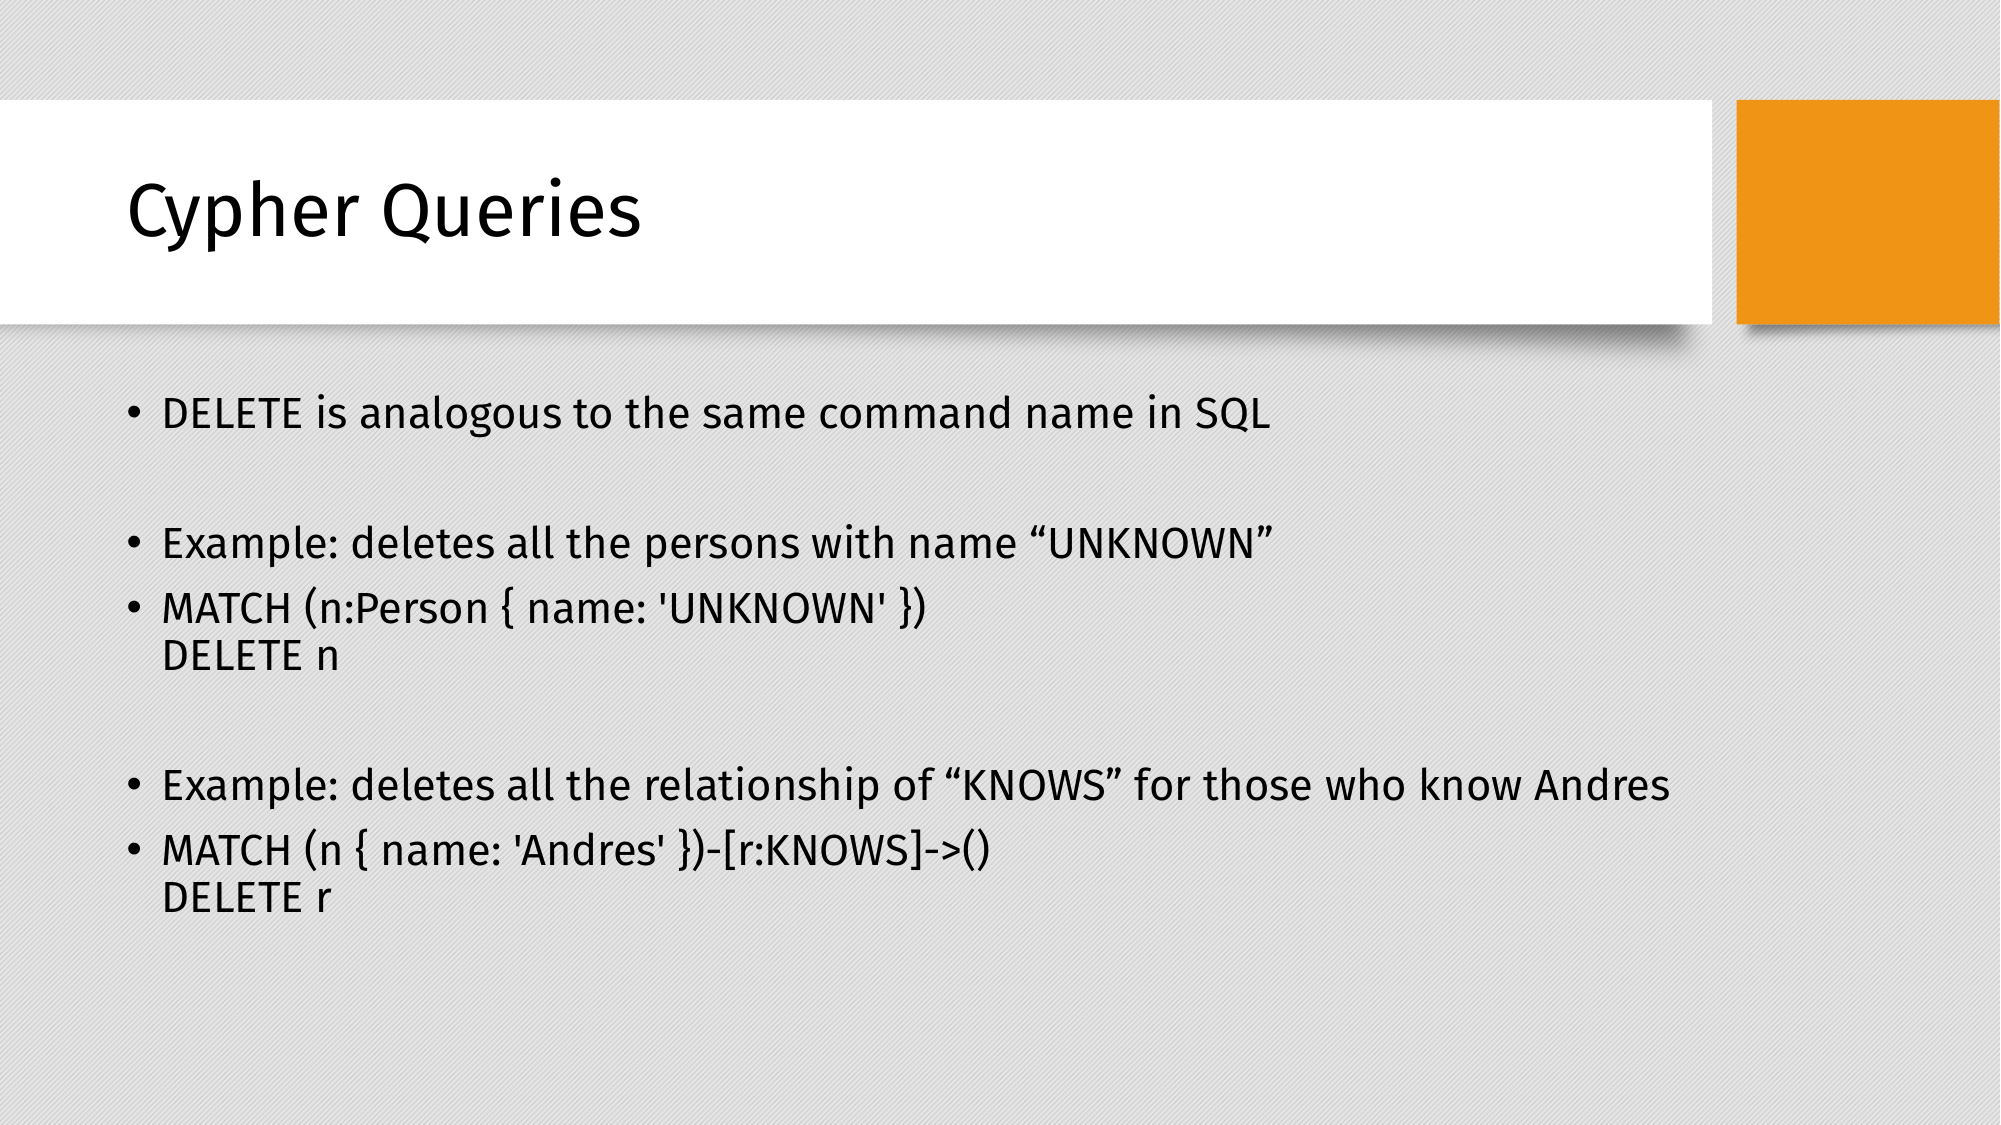

# Cypher Queries
DELETE is analogous to the same command name in SQL

Example: deletes all the persons with name “UNKNOWN”
MATCH (n:Person { name: 'UNKNOWN' })
DELETE n

Example: deletes all the relationship of “KNOWS” for those who know Andres
MATCH (n { name: 'Andres' })-[r:KNOWS]->()
DELETE r